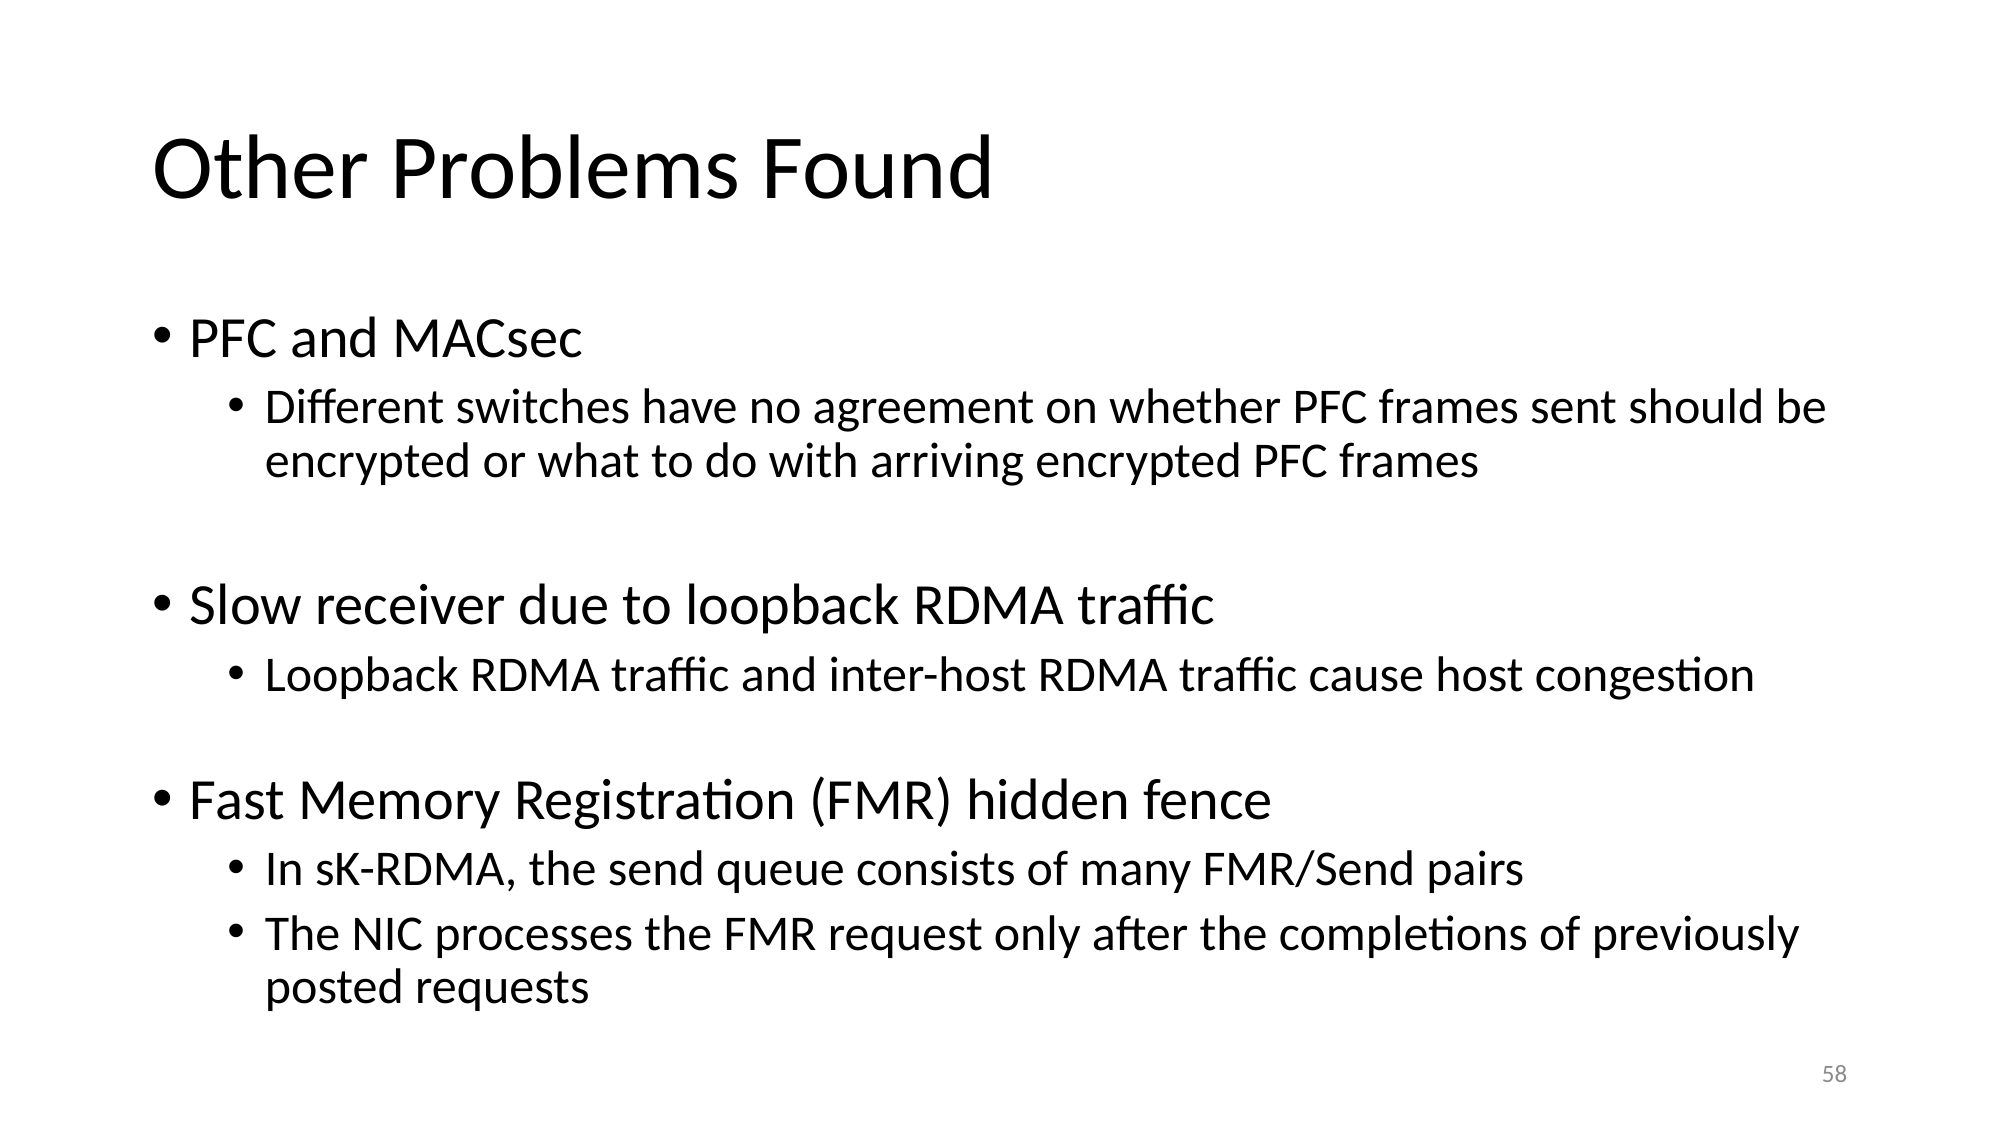

# Other Problems Found
PFC and MACsec
Different switches have no agreement on whether PFC frames sent should be encrypted or what to do with arriving encrypted PFC frames

Slow receiver due to loopback RDMA traffic
Loopback RDMA traffic and inter-host RDMA traffic cause host congestion

Fast Memory Registration (FMR) hidden fence
In sK-RDMA, the send queue consists of many FMR/Send pairs
The NIC processes the FMR request only after the completions of previously posted requests

58